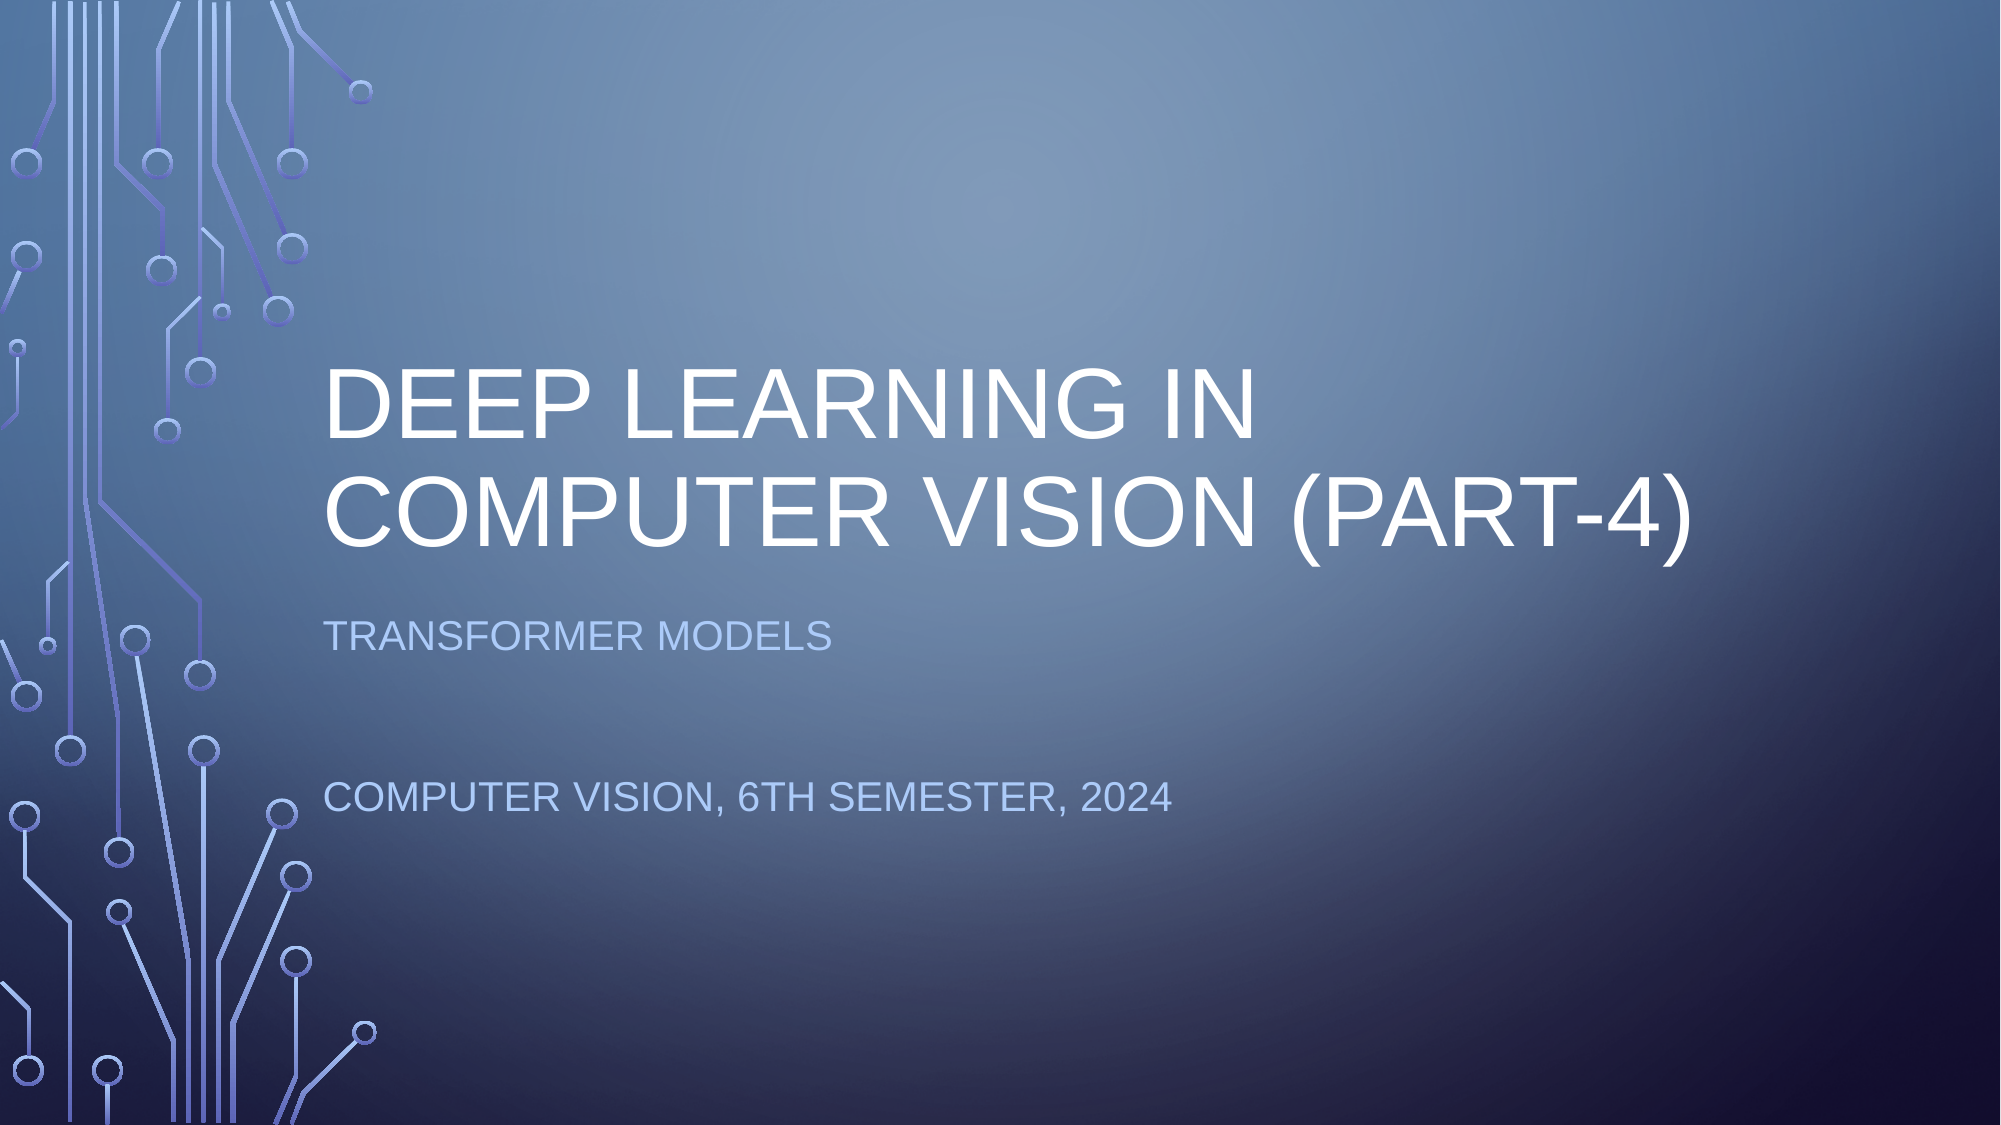

# Deep Learning in Computer Vision (Part-4)
Transformer Models

Computer Vision, 6th Semester, 2024